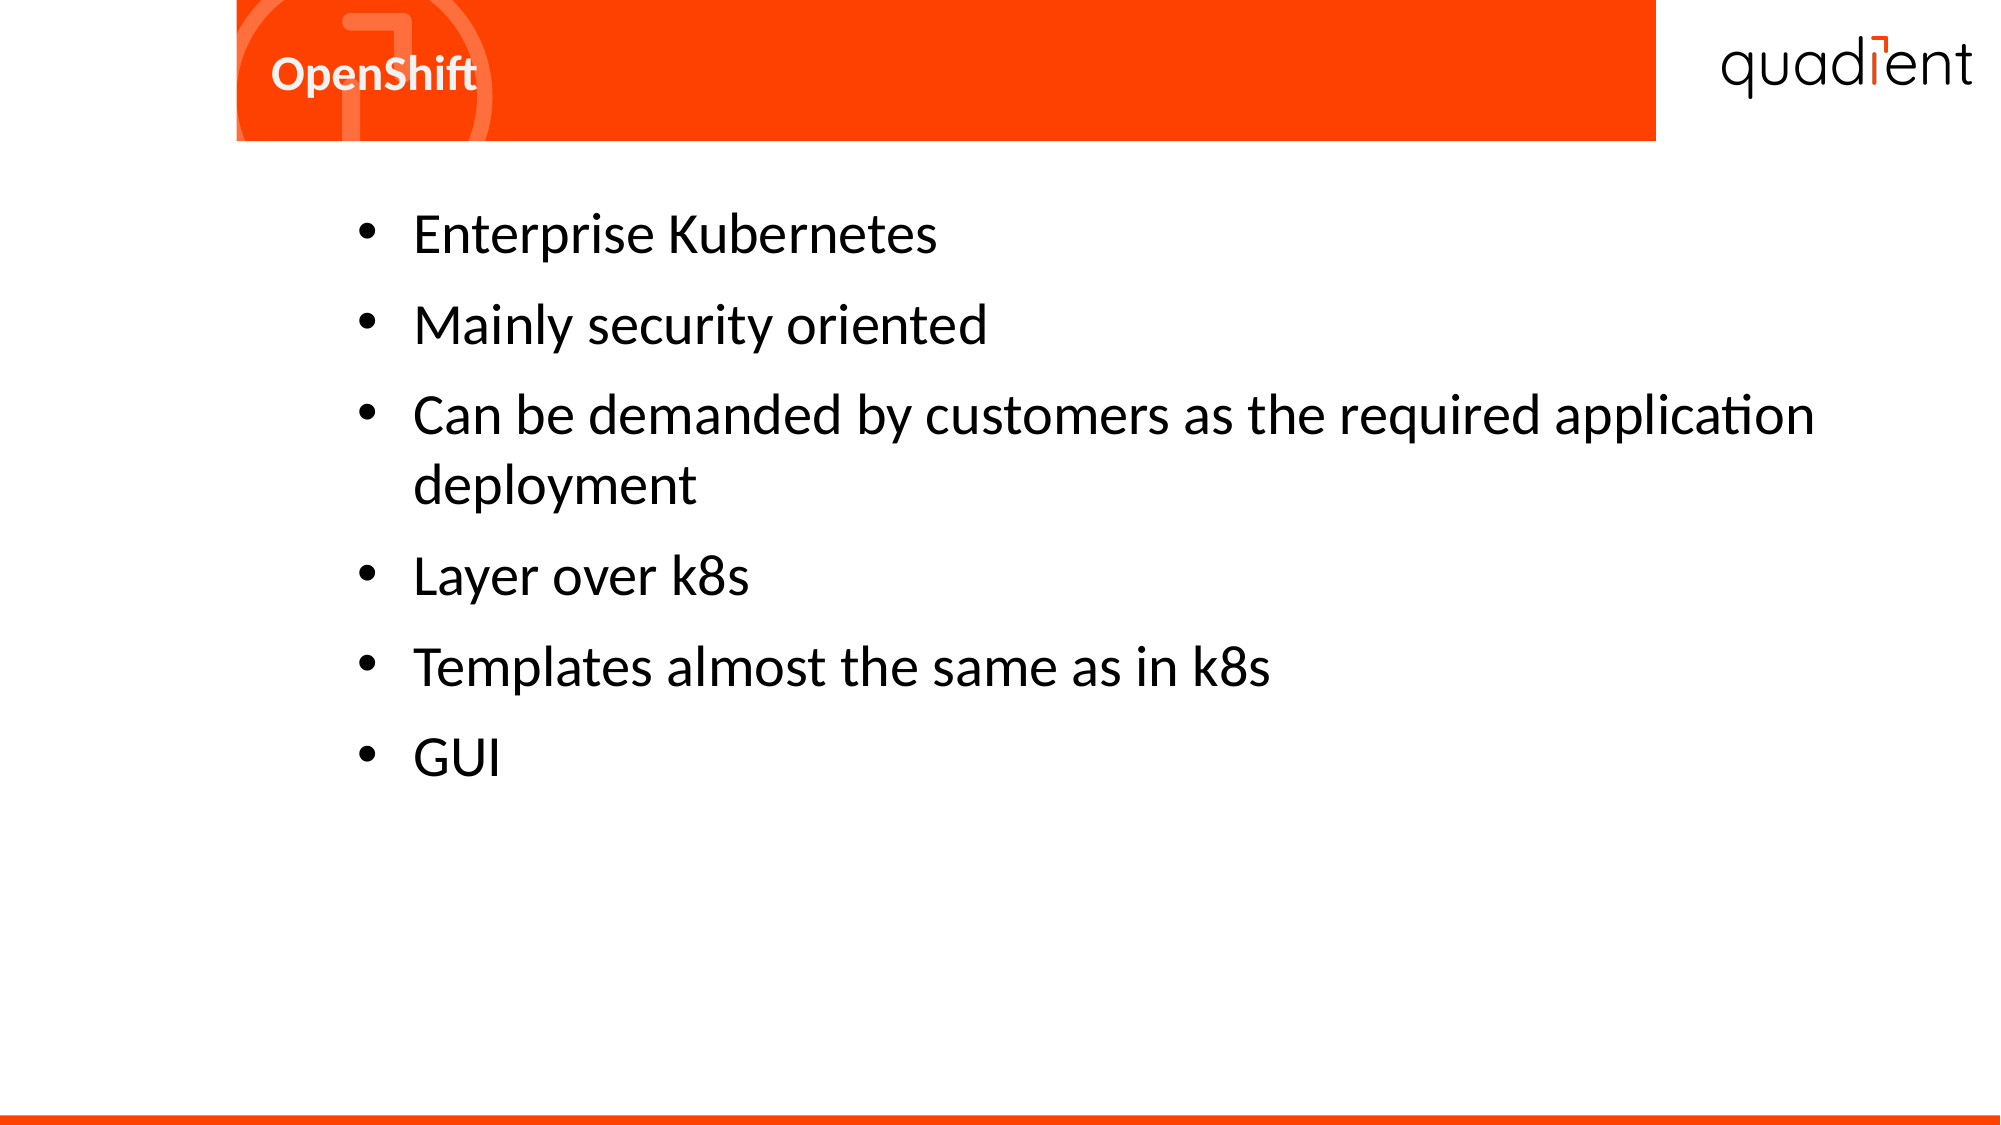

# OpenShift
Enterprise Kubernetes
Mainly security oriented
Can be demanded by customers as the required application deployment
Layer over k8s
Templates almost the same as in k8s
GUI